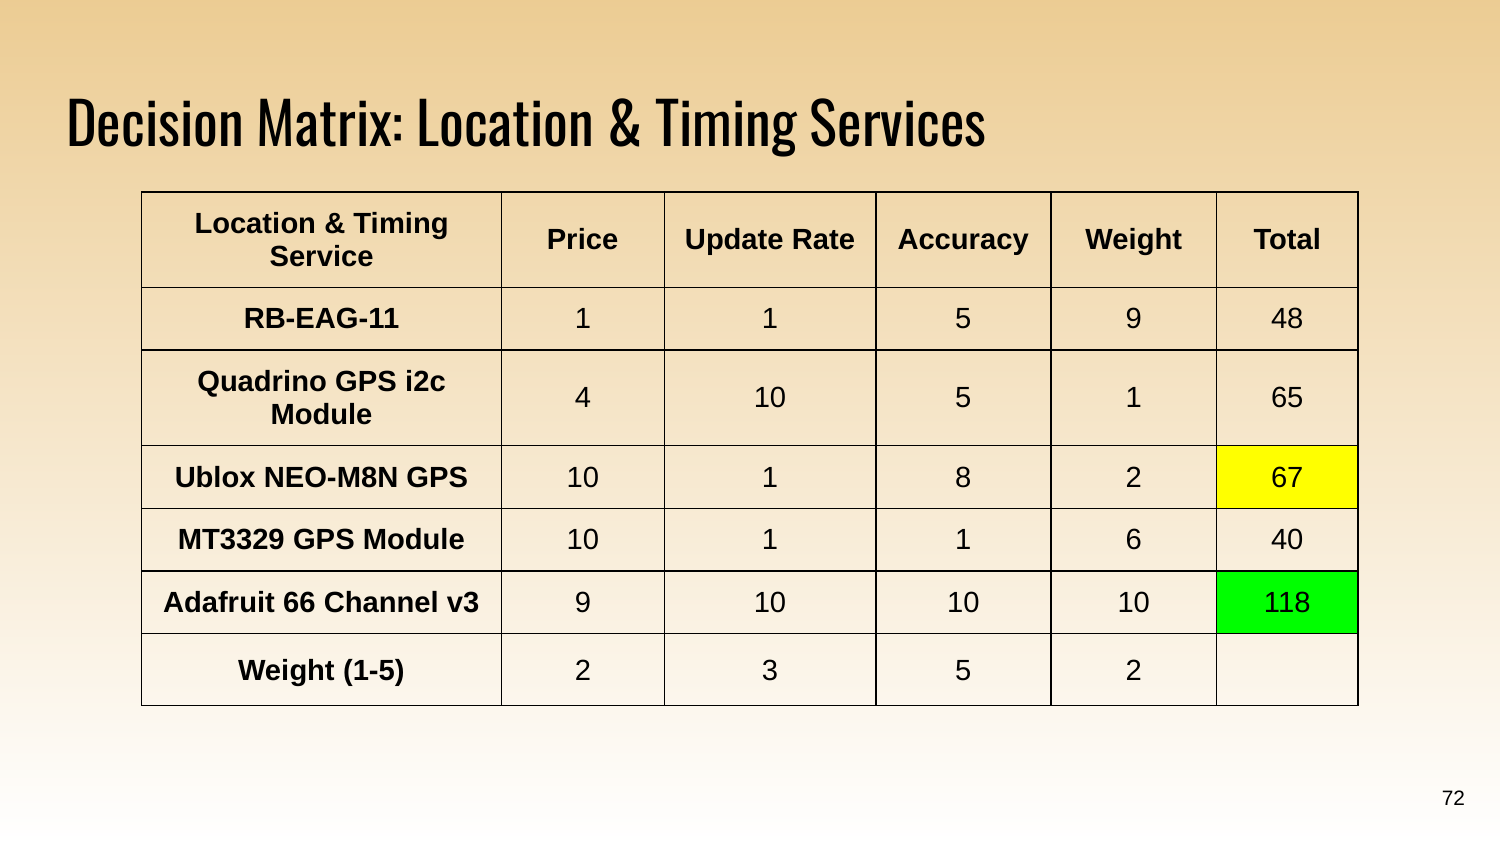

# Decision Matrix: Location & Timing Services
| Location & Timing Service | Price | Update Rate | Accuracy | Weight | Total |
| --- | --- | --- | --- | --- | --- |
| RB-EAG-11 | 1 | 1 | 5 | 9 | 48 |
| Quadrino GPS i2c Module | 4 | 10 | 5 | 1 | 65 |
| Ublox NEO-M8N GPS | 10 | 1 | 8 | 2 | 67 |
| MT3329 GPS Module | 10 | 1 | 1 | 6 | 40 |
| Adafruit 66 Channel v3 | 9 | 10 | 10 | 10 | 118 |
| Weight (1-5) | 2 | 3 | 5 | 2 |  |
72